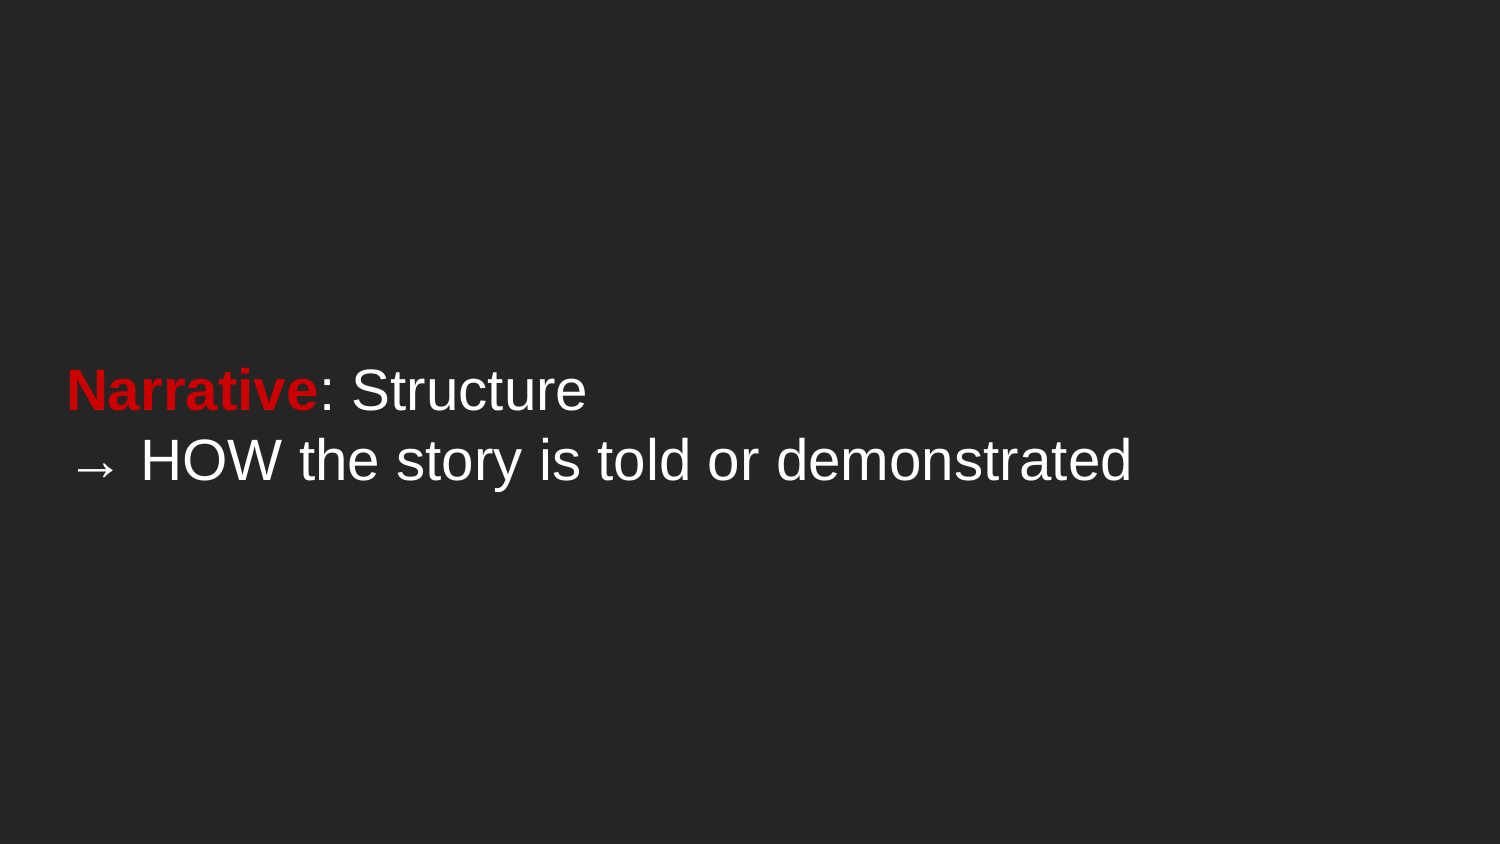

# Narrative: Structure
→ HOW the story is told or demonstrated